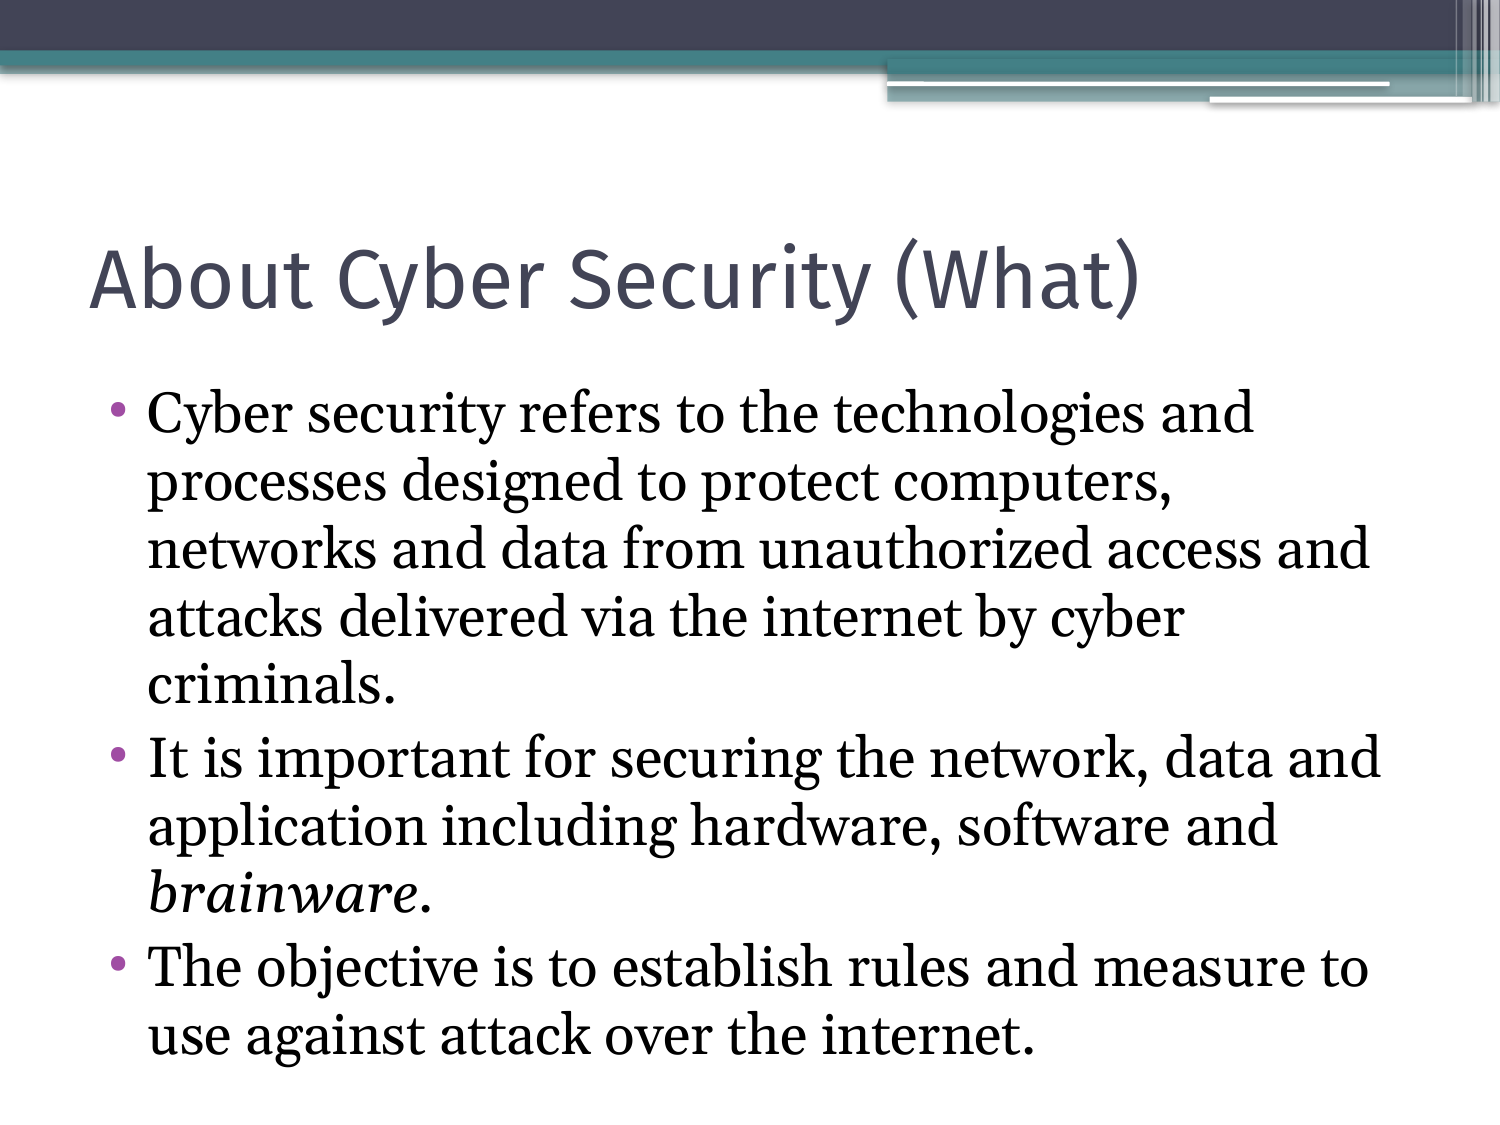

# About Cyber Security (What)
Cyber security refers to the technologies and processes designed to protect computers, networks and data from unauthorized access and attacks delivered via the internet by cyber criminals.
It is important for securing the network, data and application including hardware, software and brainware.
The objective is to establish rules and measure to use against attack over the internet.